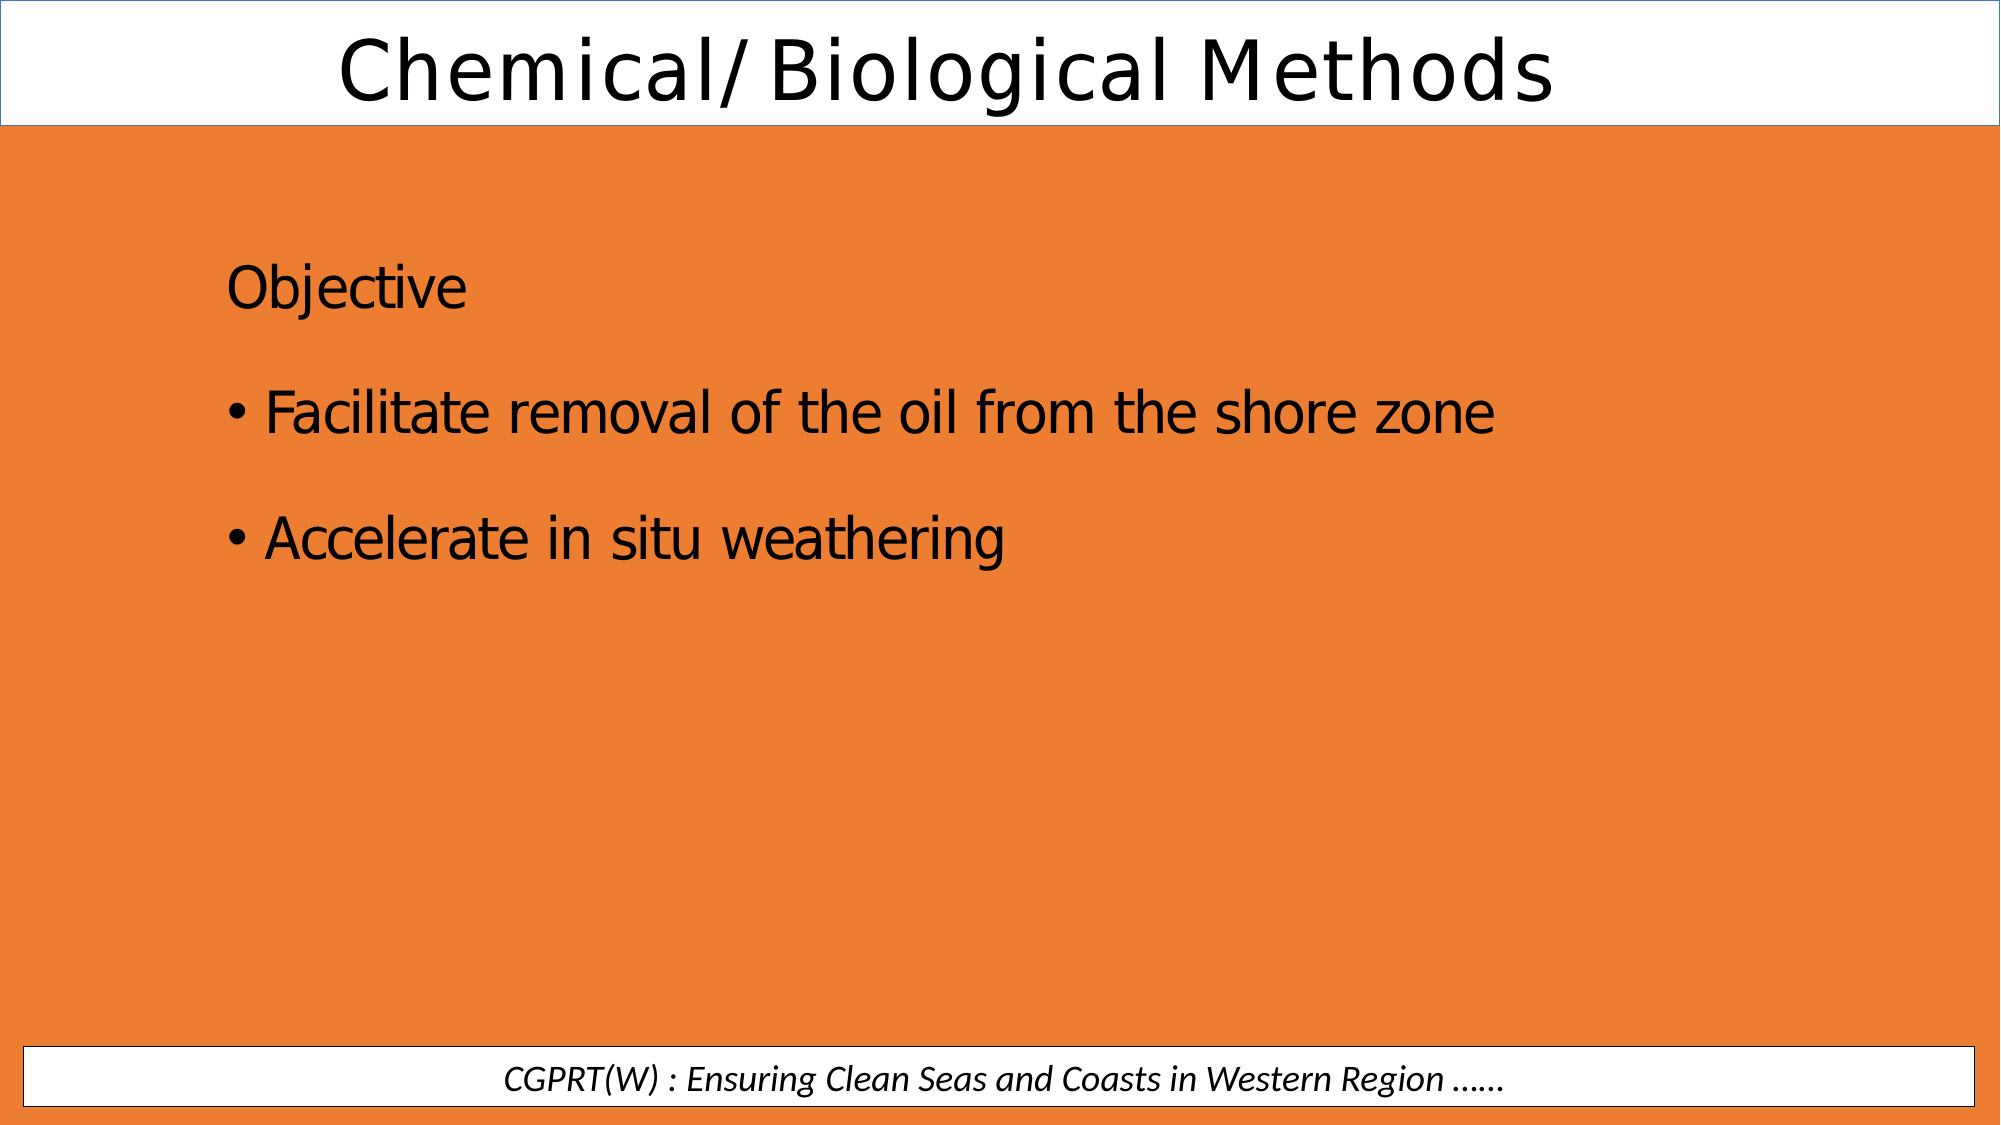

Chemical/Biological Methods
Objective
Facilitate removal of the oil from the shore zone
Accelerate in situ weathering
 CGPRT(W) : Ensuring Clean Seas and Coasts in Western Region ……